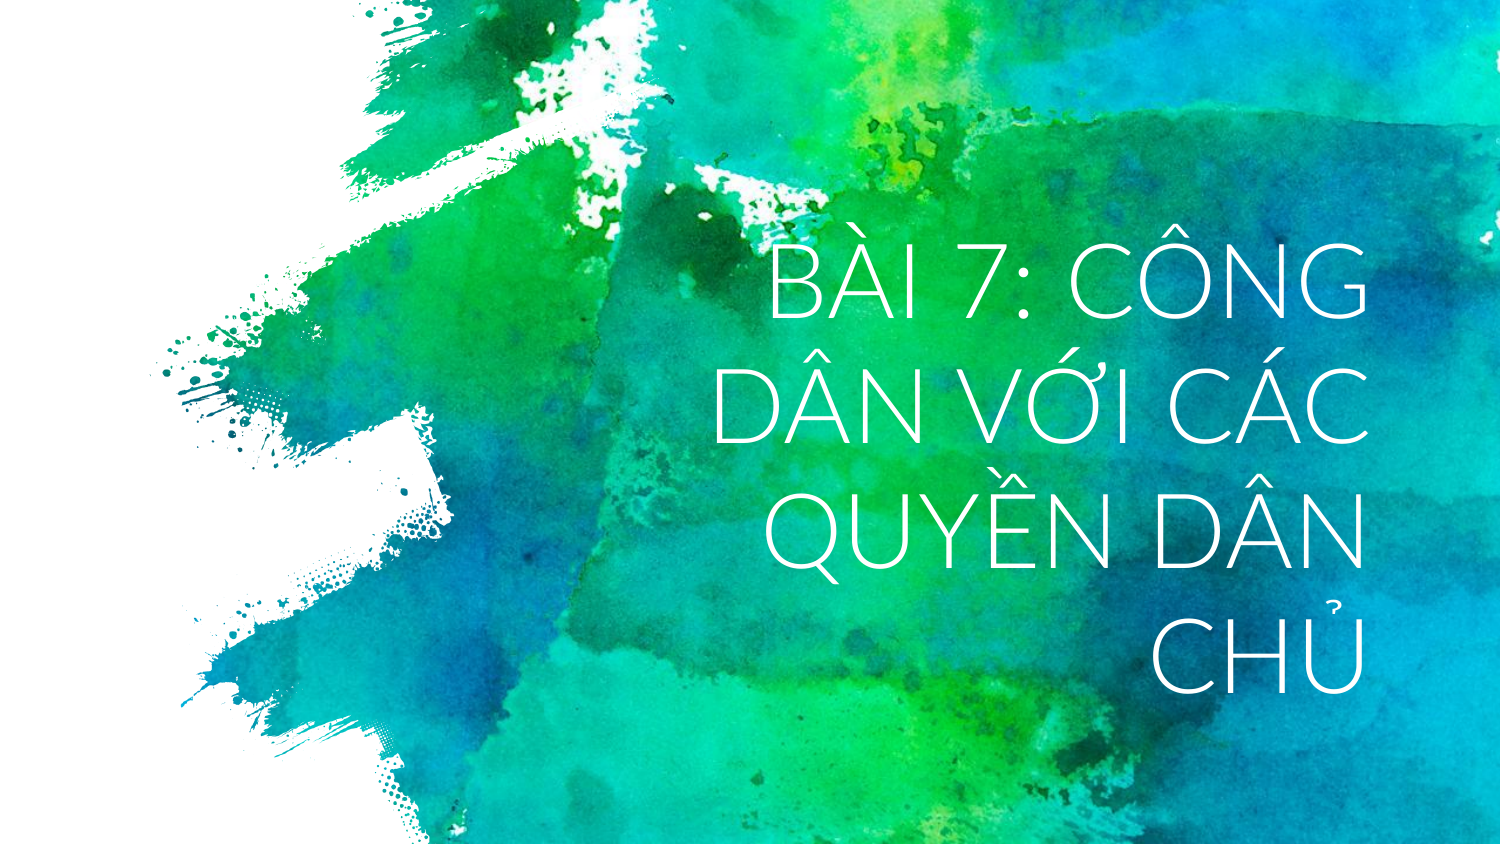

# BÀI 7: CÔNG DÂN VỚI CÁC QUYỀN DÂN CHỦ